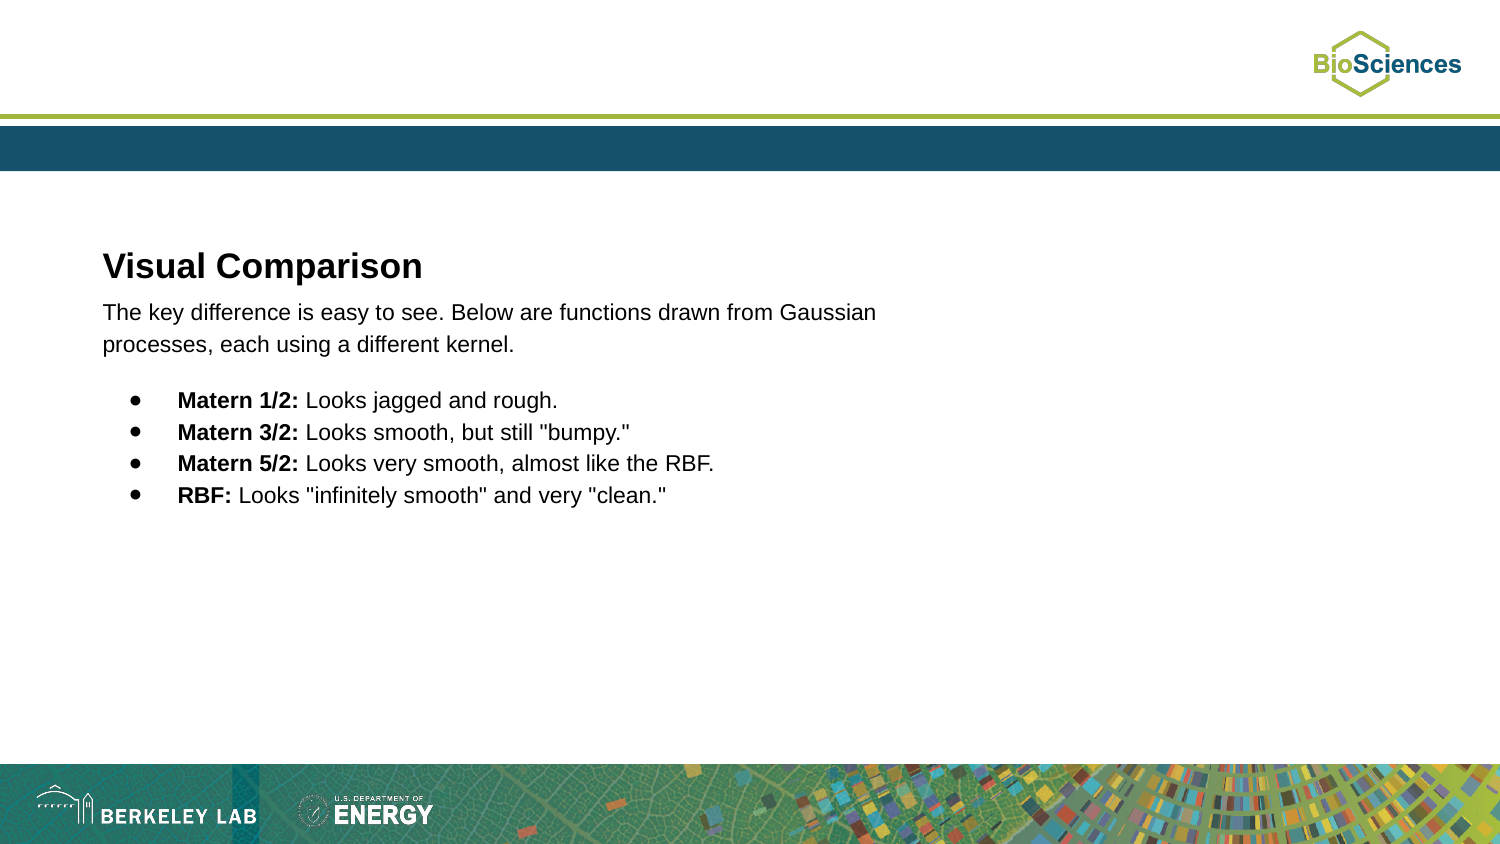

#

Visual Comparison
The key difference is easy to see. Below are functions drawn from Gaussian processes, each using a different kernel.
Matern 1/2: Looks jagged and rough.
Matern 3/2: Looks smooth, but still "bumpy."
Matern 5/2: Looks very smooth, almost like the RBF.
RBF: Looks "infinitely smooth" and very "clean."